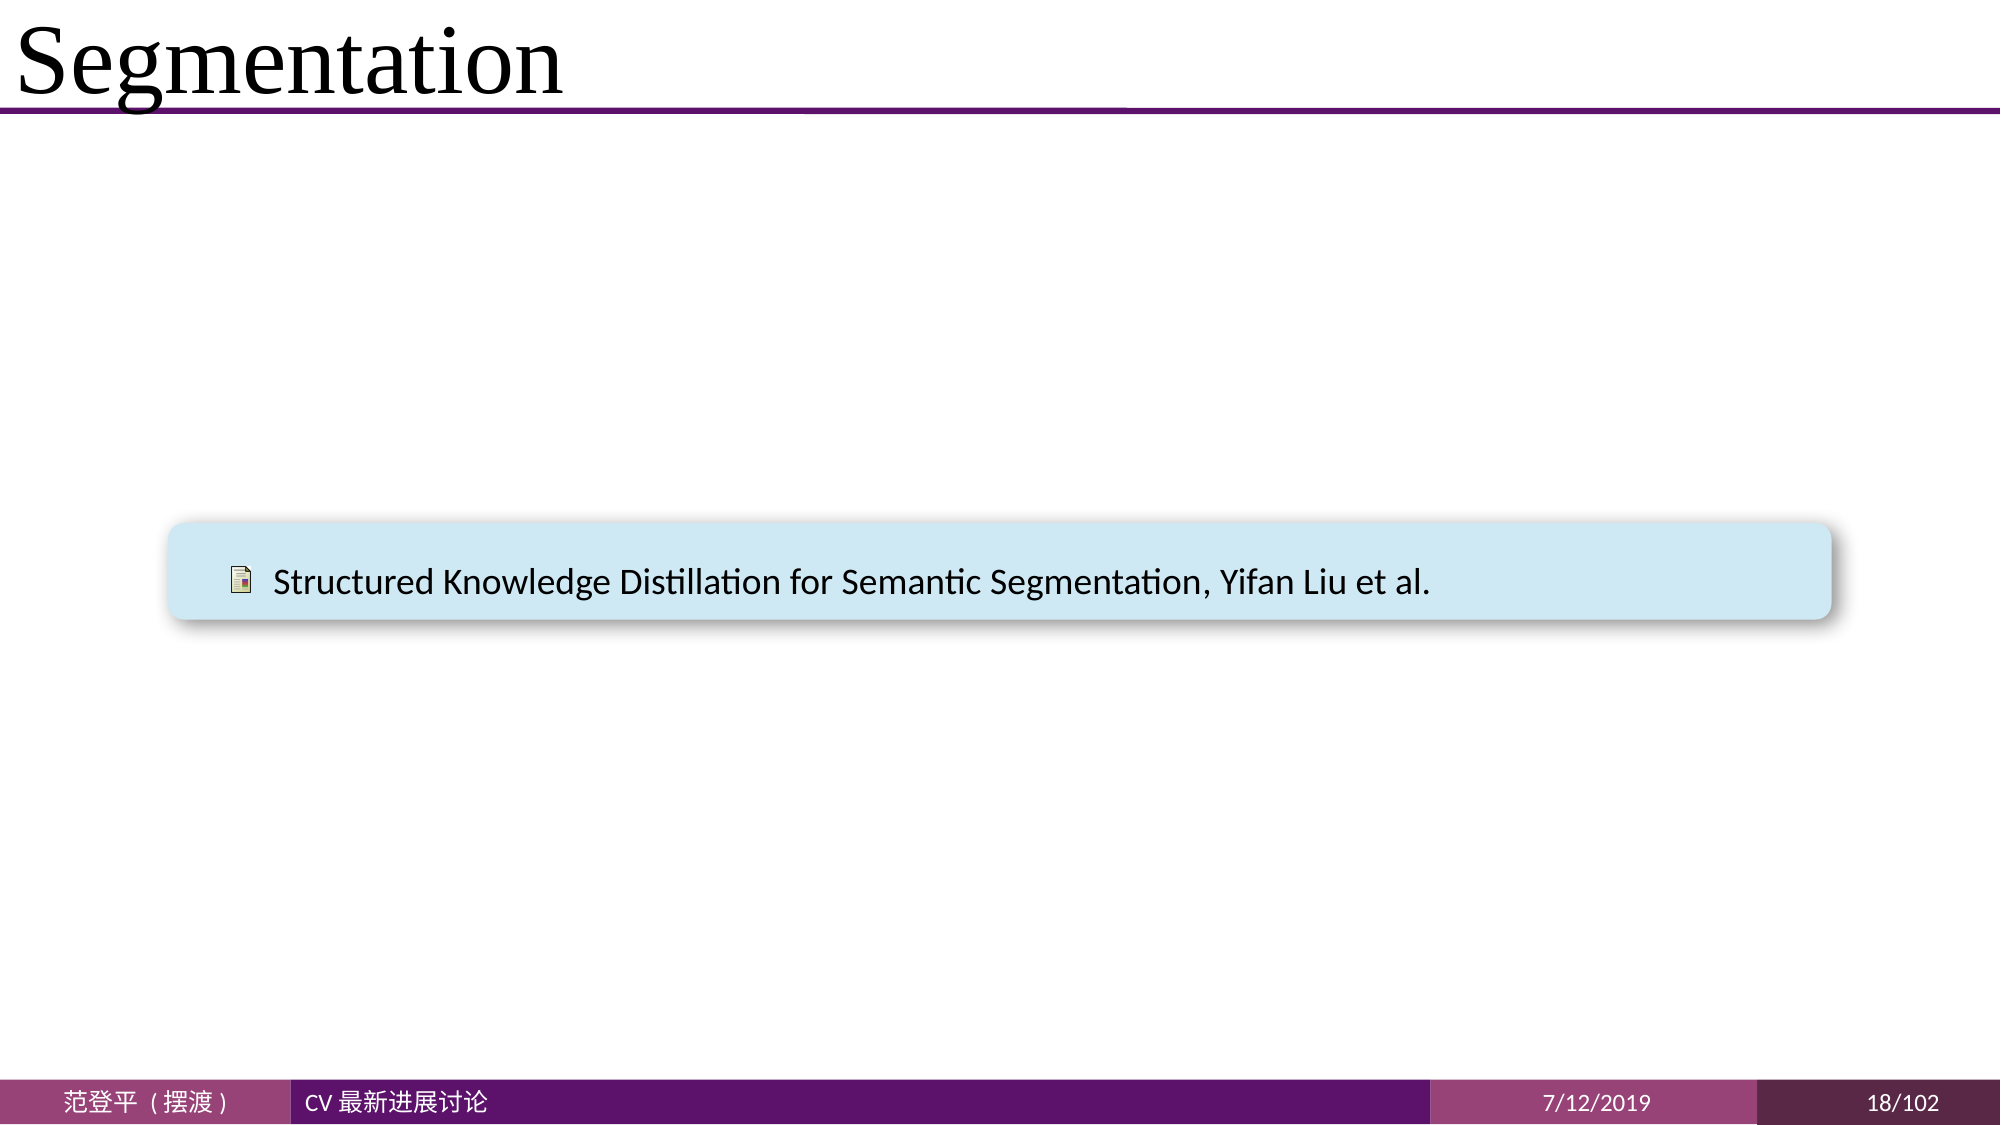

# Segmentation

Structured Knowledge Distillation for Semantic Segmentation, Yifan Liu et al.